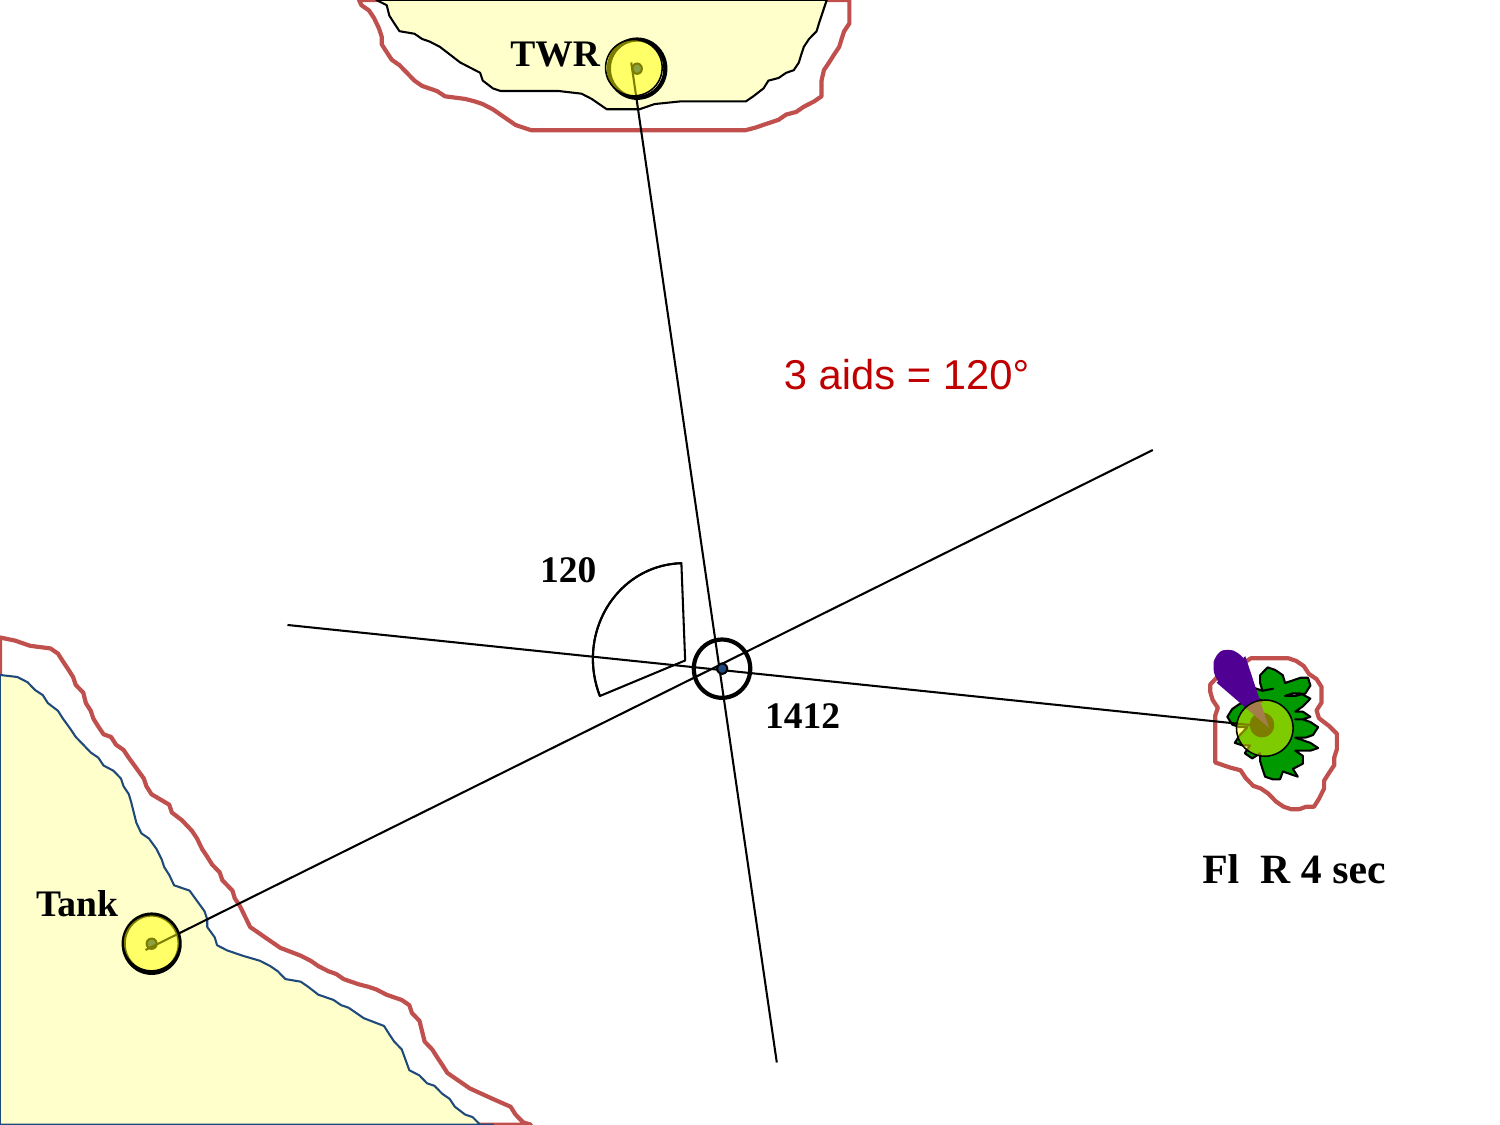

TWR

3 aids = 120°
120

Fl  R 4 sec

1412

Tank